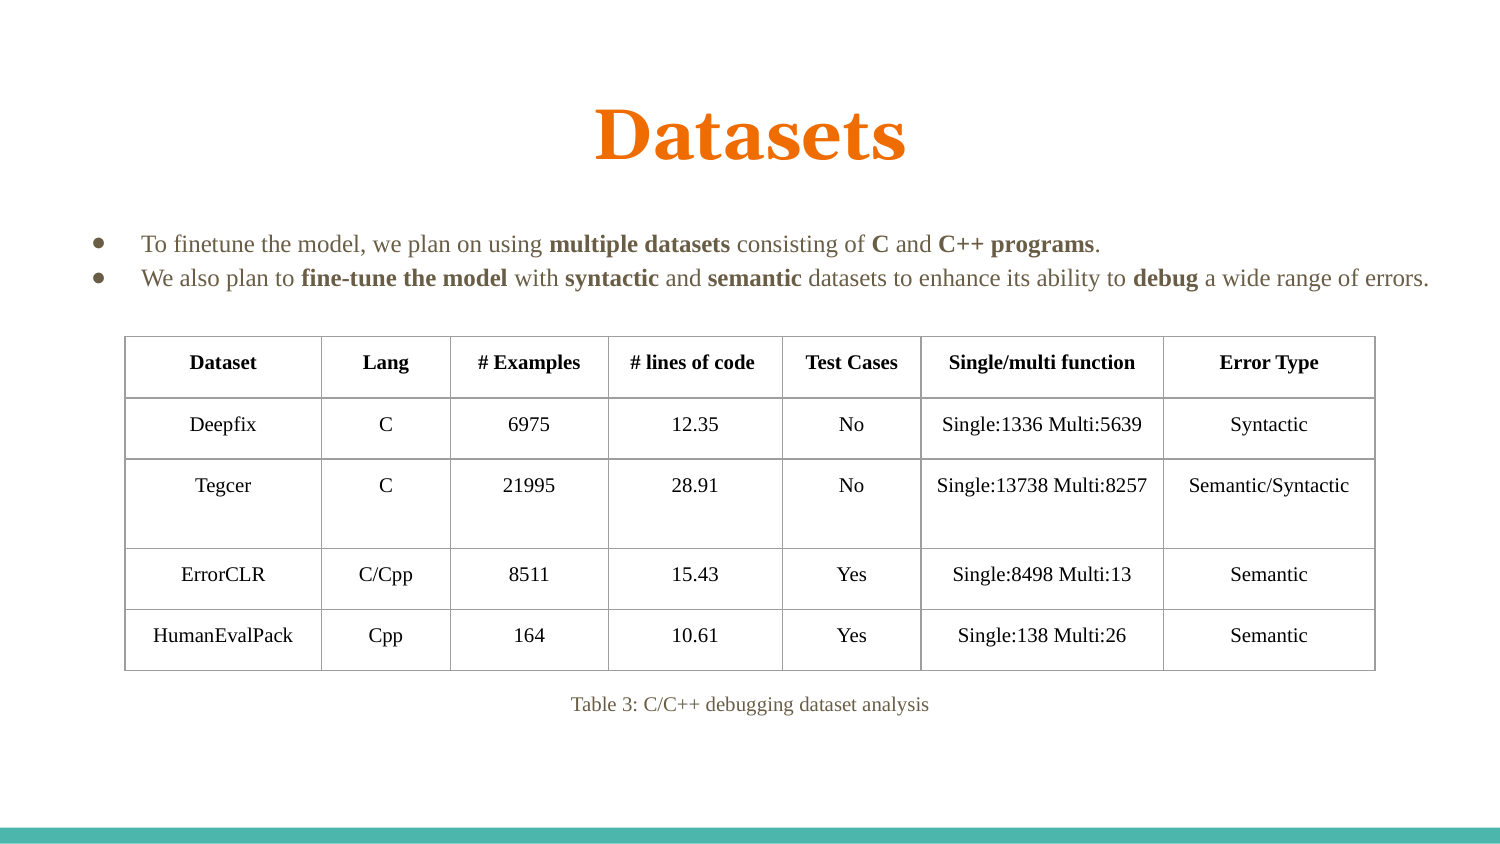

# Datasets
To finetune the model, we plan on using multiple datasets consisting of C and C++ programs.
We also plan to fine-tune the model with syntactic and semantic datasets to enhance its ability to debug a wide range of errors.
| Dataset | Lang | # Examples | # lines of code | Test Cases | Single/multi function | Error Type |
| --- | --- | --- | --- | --- | --- | --- |
| Deepfix | C | 6975 | 12.35 | No | Single:1336 Multi:5639 | Syntactic |
| Tegcer | C | 21995 | 28.91 | No | Single:13738 Multi:8257 | Semantic/Syntactic |
| ErrorCLR | C/Cpp | 8511 | 15.43 | Yes | Single:8498 Multi:13 | Semantic |
| HumanEvalPack | Cpp | 164 | 10.61 | Yes | Single:138 Multi:26 | Semantic |
Table 3: C/C++ debugging dataset analysis